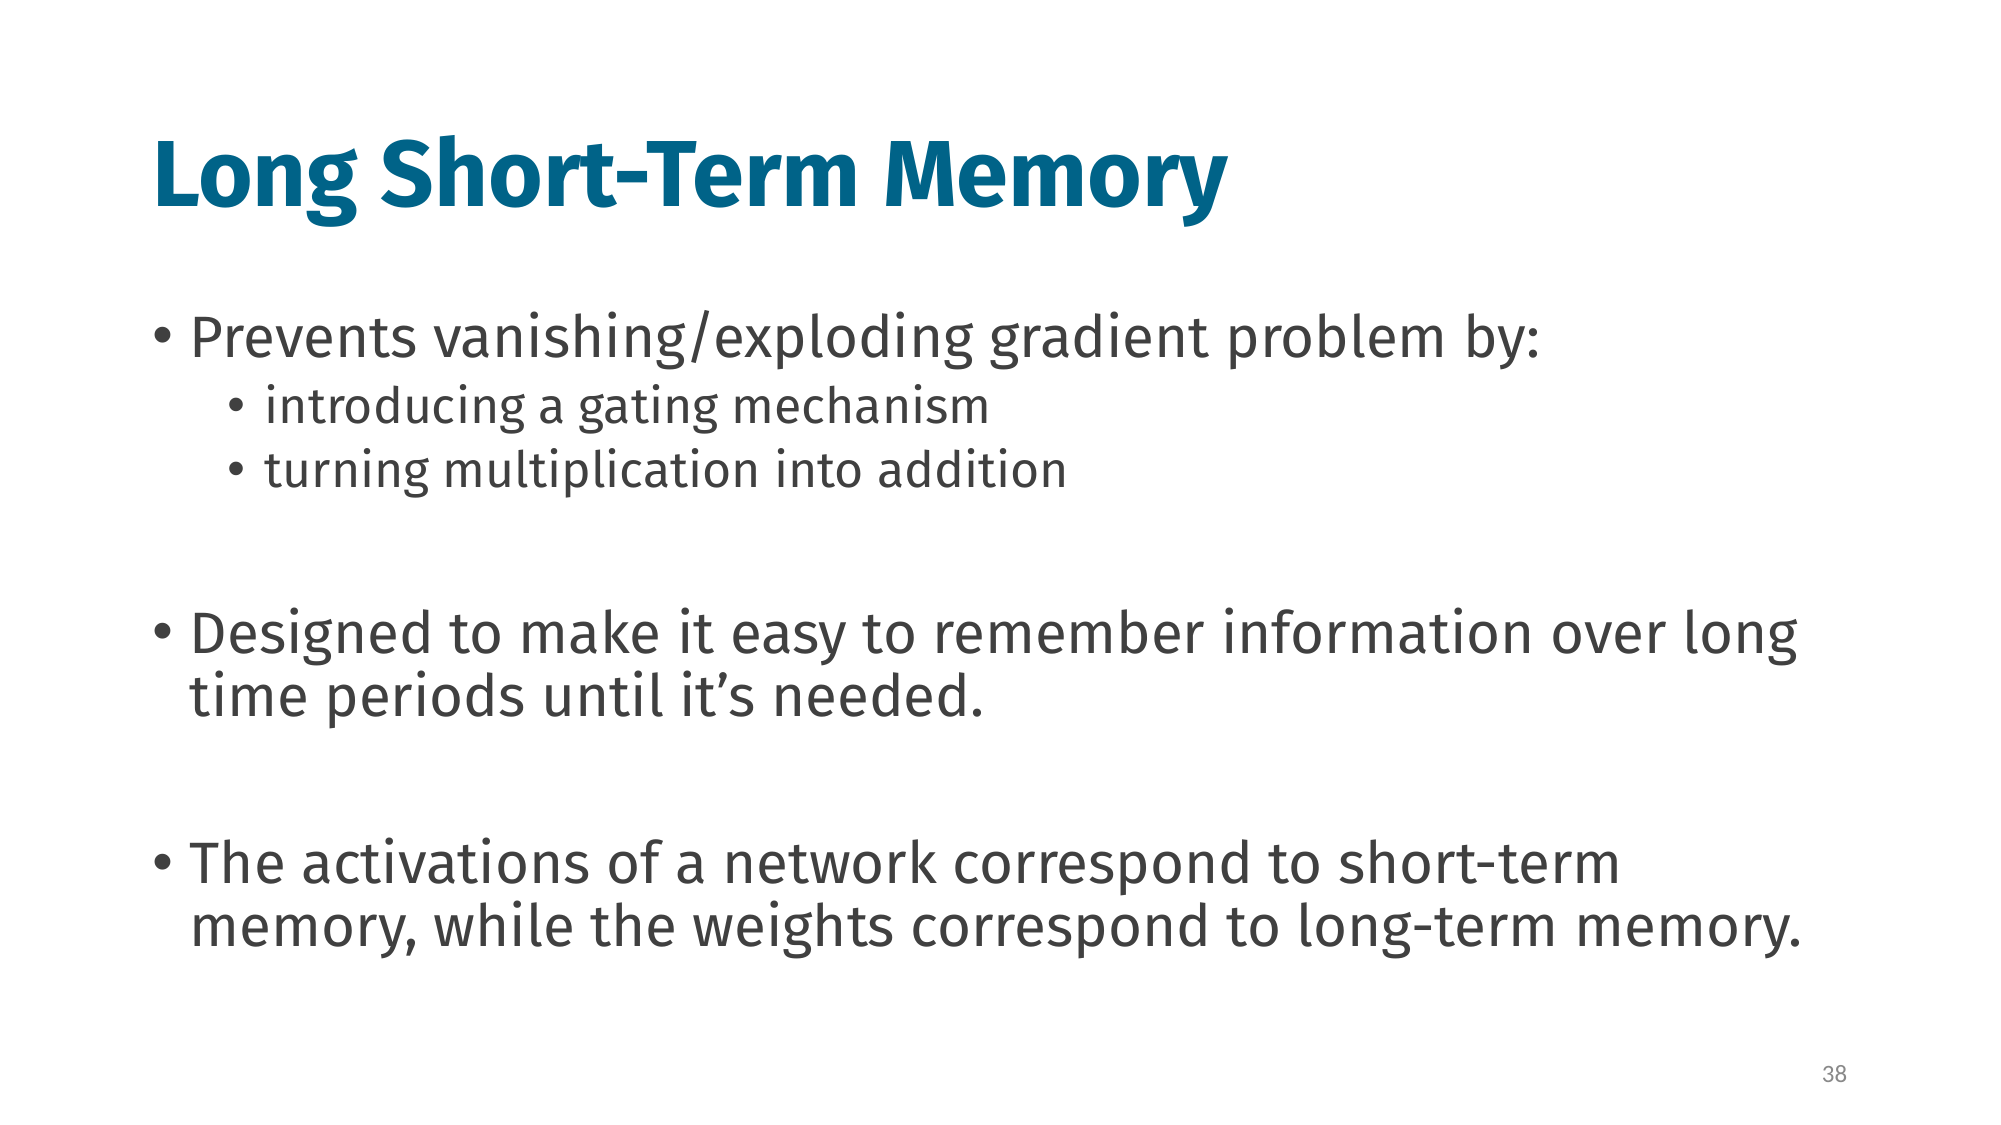

# Long Short-Term Memory
Prevents vanishing/exploding gradient problem by:
introducing a gating mechanism
turning multiplication into addition

Designed to make it easy to remember information over long time periods until it’s needed.

The activations of a network correspond to short-term memory, while the weights correspond to long-term memory.
38